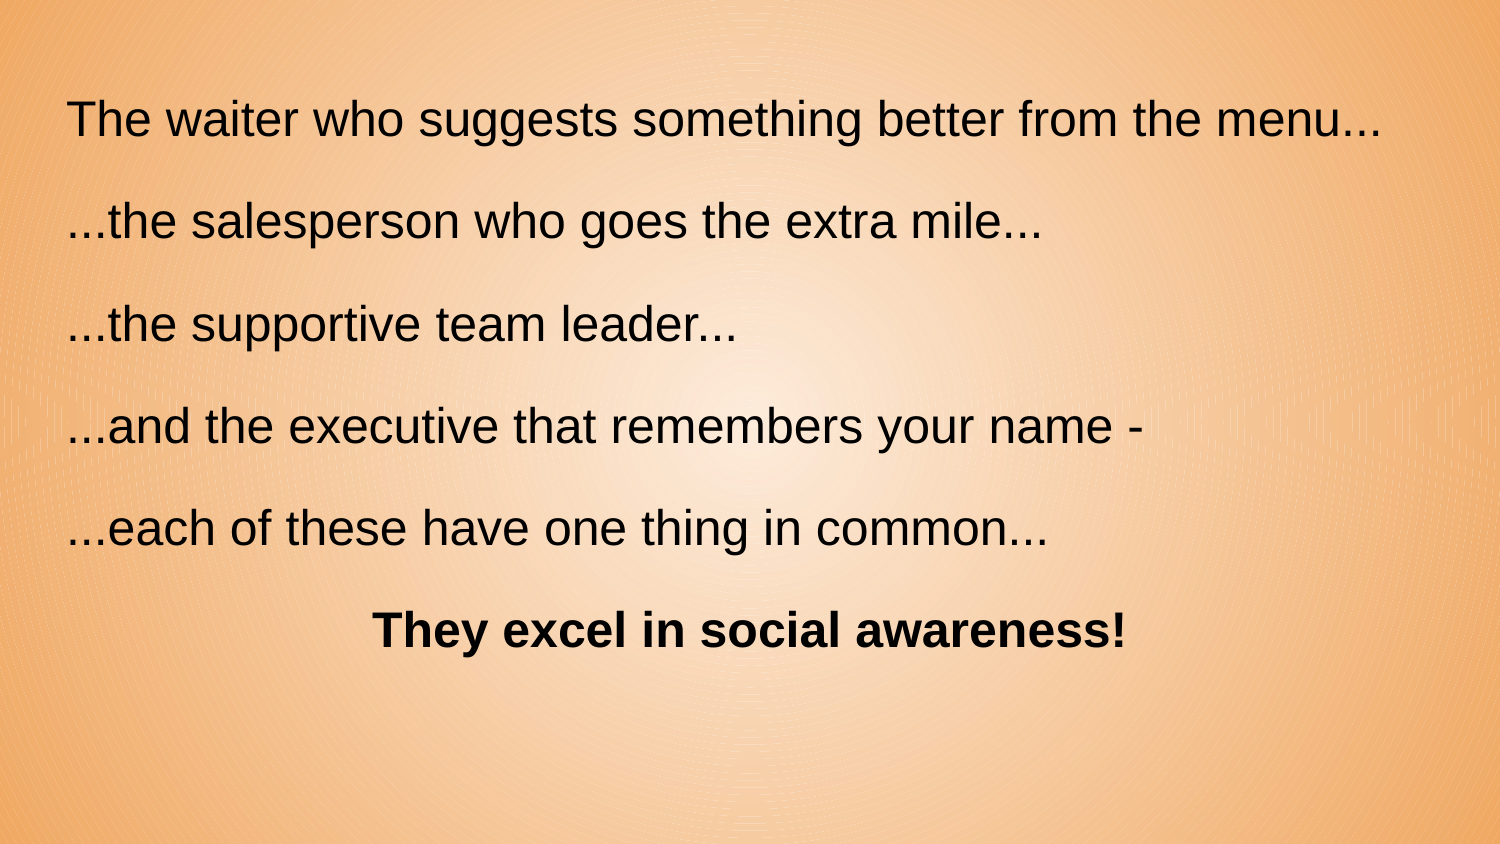

The waiter who suggests something better from the menu...
...the salesperson who goes the extra mile...
...the supportive team leader...
...and the executive that remembers your name -
...each of these have one thing in common...
They excel in social awareness!